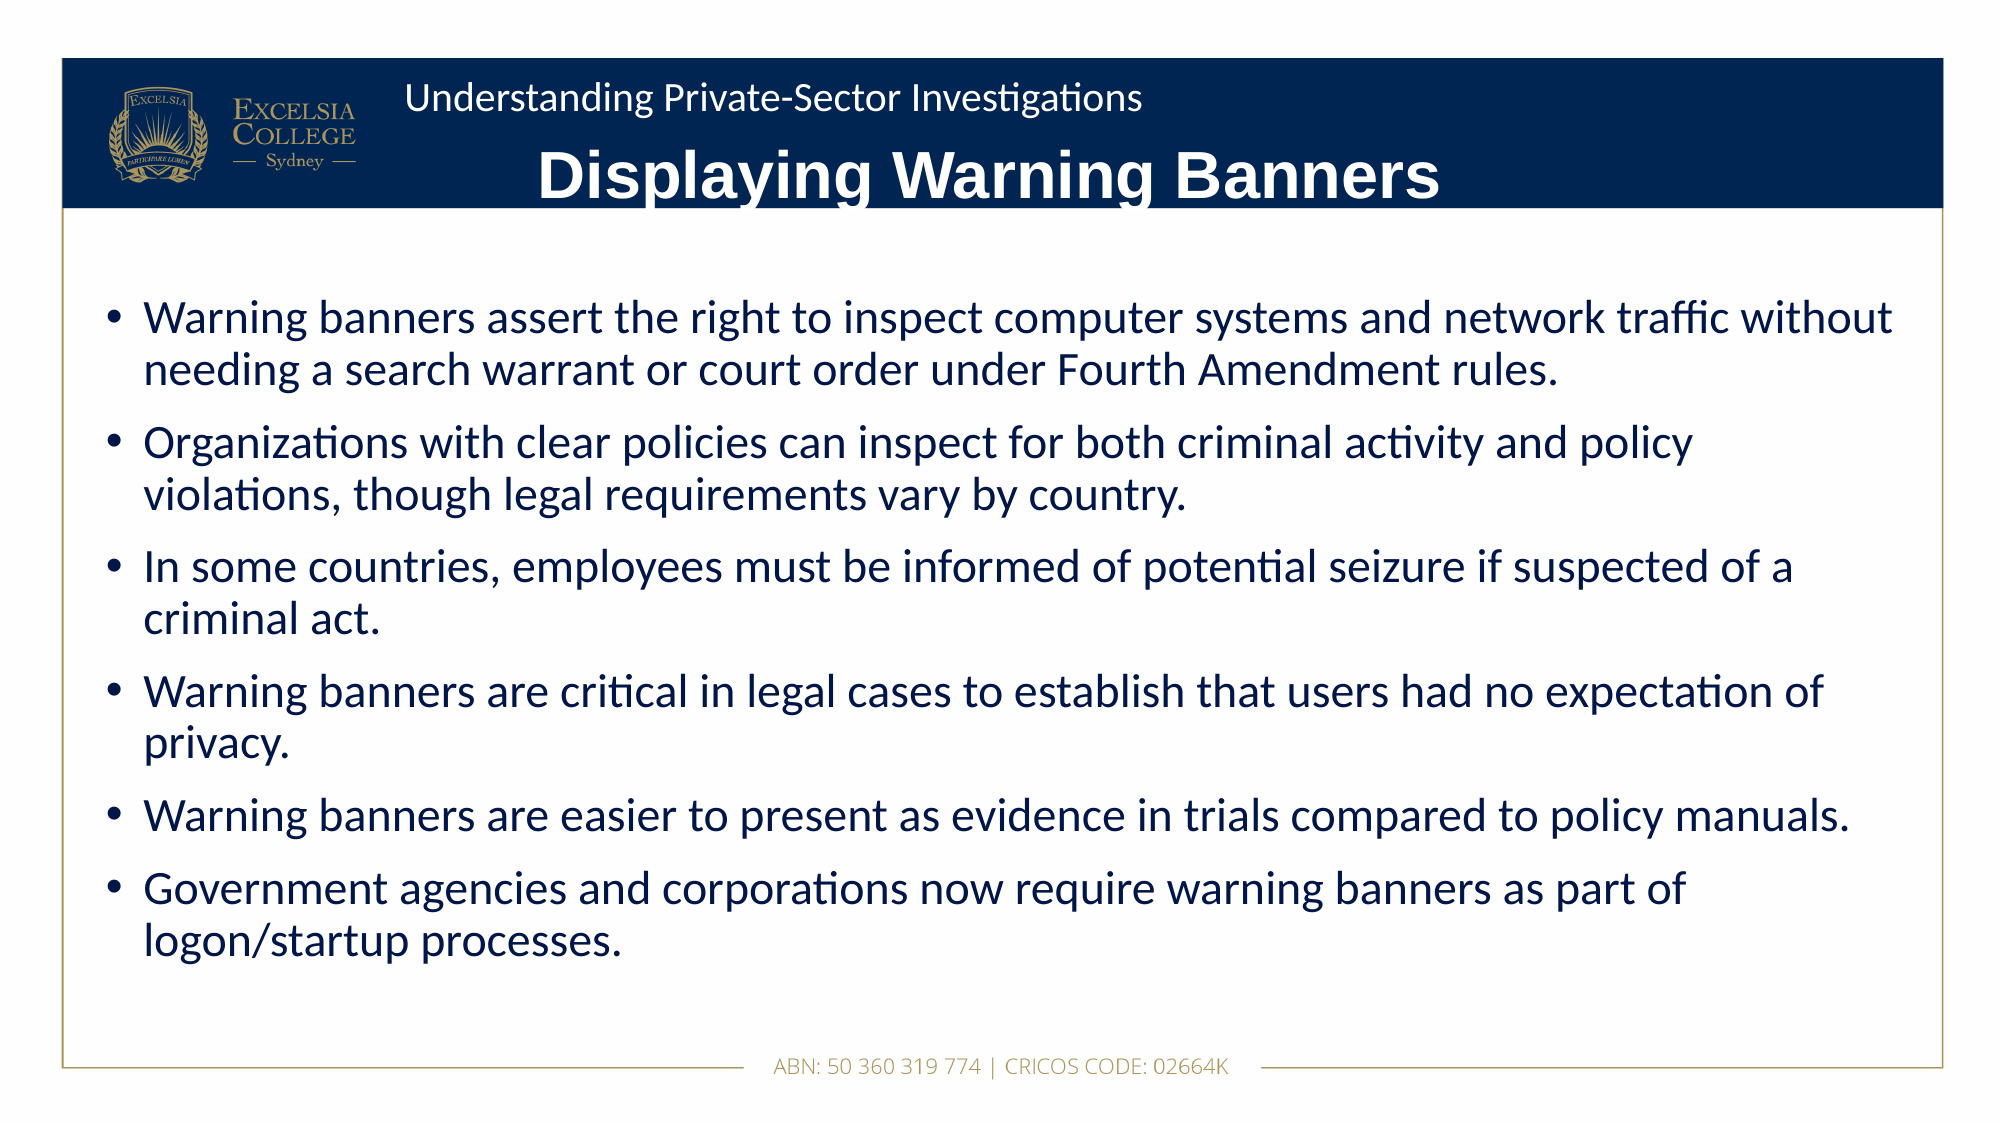

# Understanding Private-Sector Investigations
Displaying Warning Banners
Warning banners assert the right to inspect computer systems and network traffic without needing a search warrant or court order under Fourth Amendment rules.
Organizations with clear policies can inspect for both criminal activity and policy violations, though legal requirements vary by country.
In some countries, employees must be informed of potential seizure if suspected of a criminal act.
Warning banners are critical in legal cases to establish that users had no expectation of privacy.
Warning banners are easier to present as evidence in trials compared to policy manuals.
Government agencies and corporations now require warning banners as part of logon/startup processes.